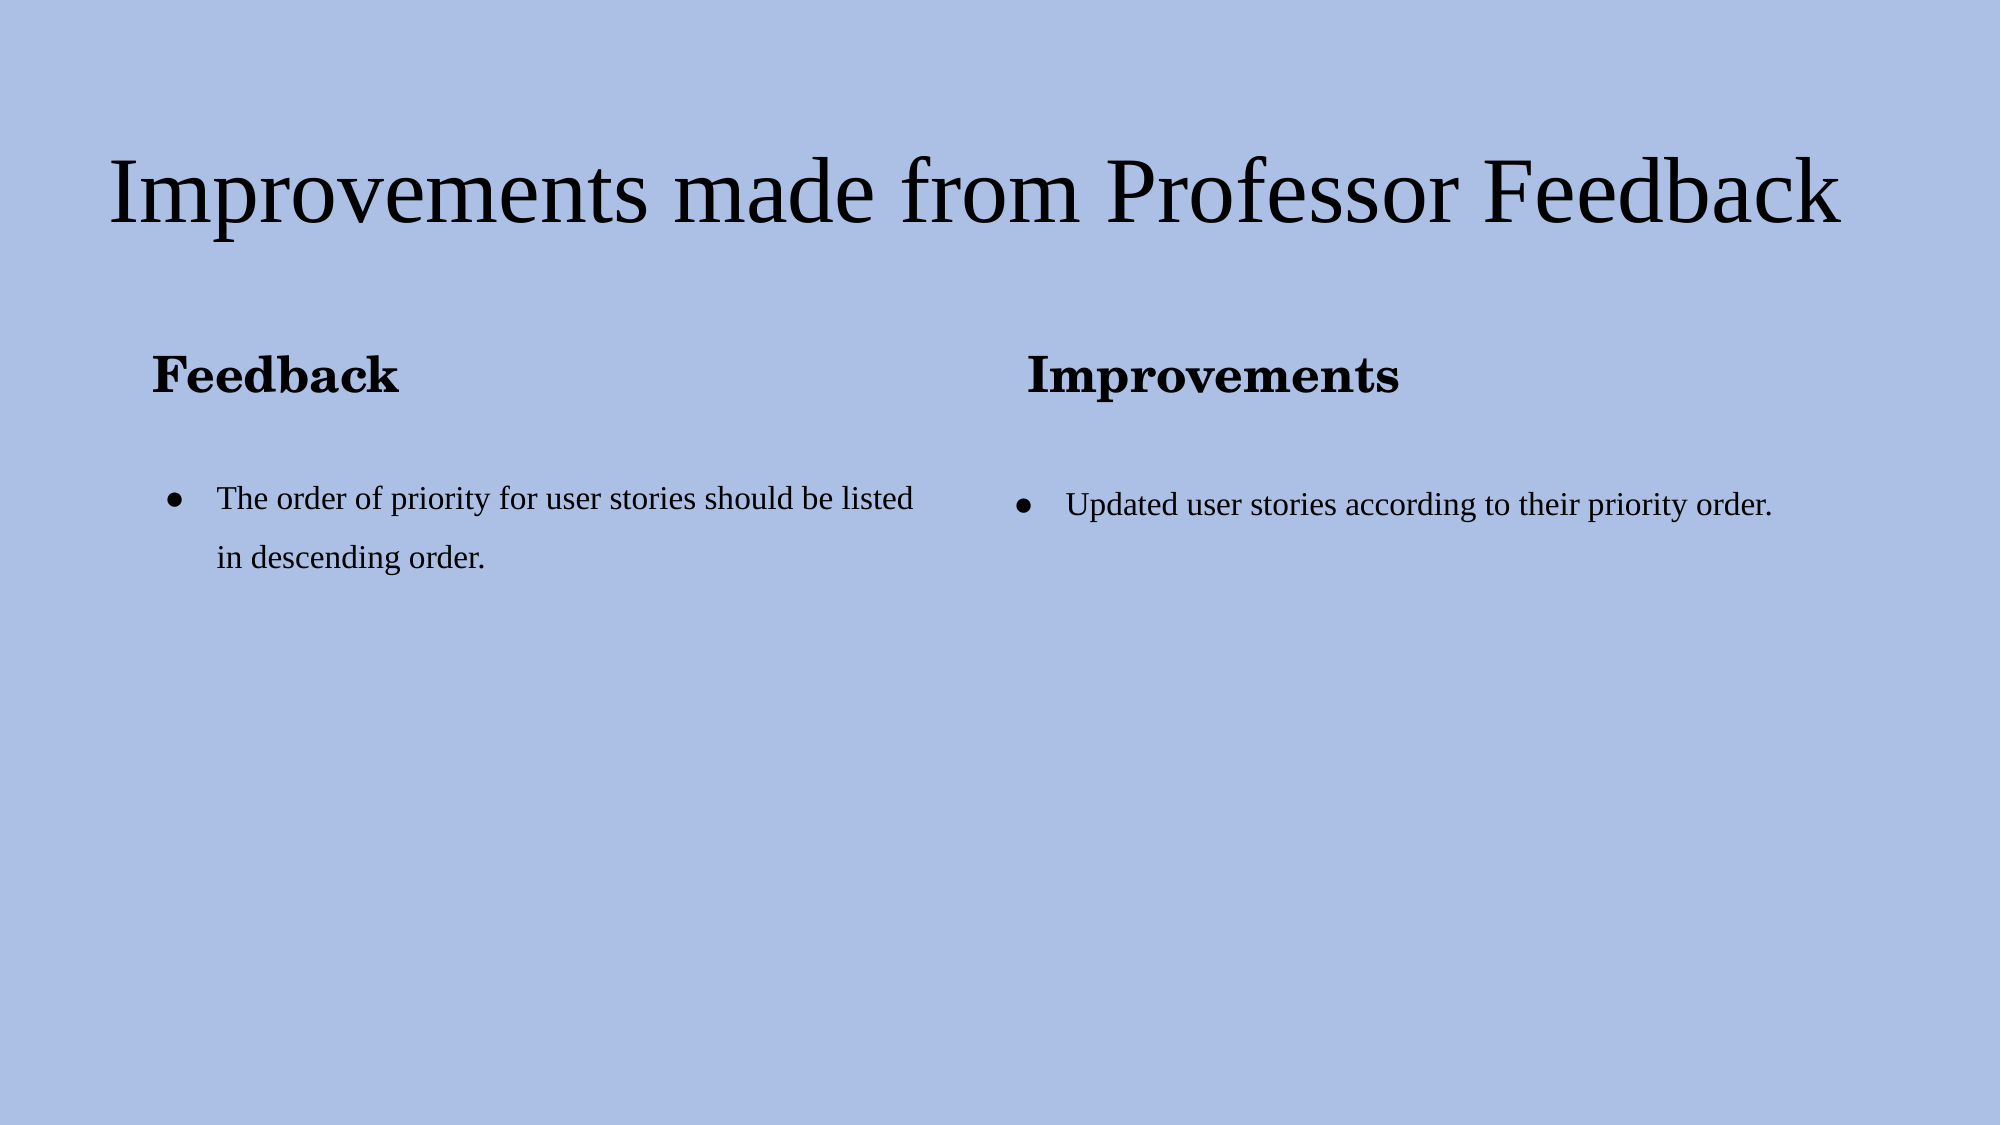

# Improvements made from Professor Feedback
Feedback
Improvements

The order of priority for user stories should be listed in descending order.
Updated user stories according to their priority order.